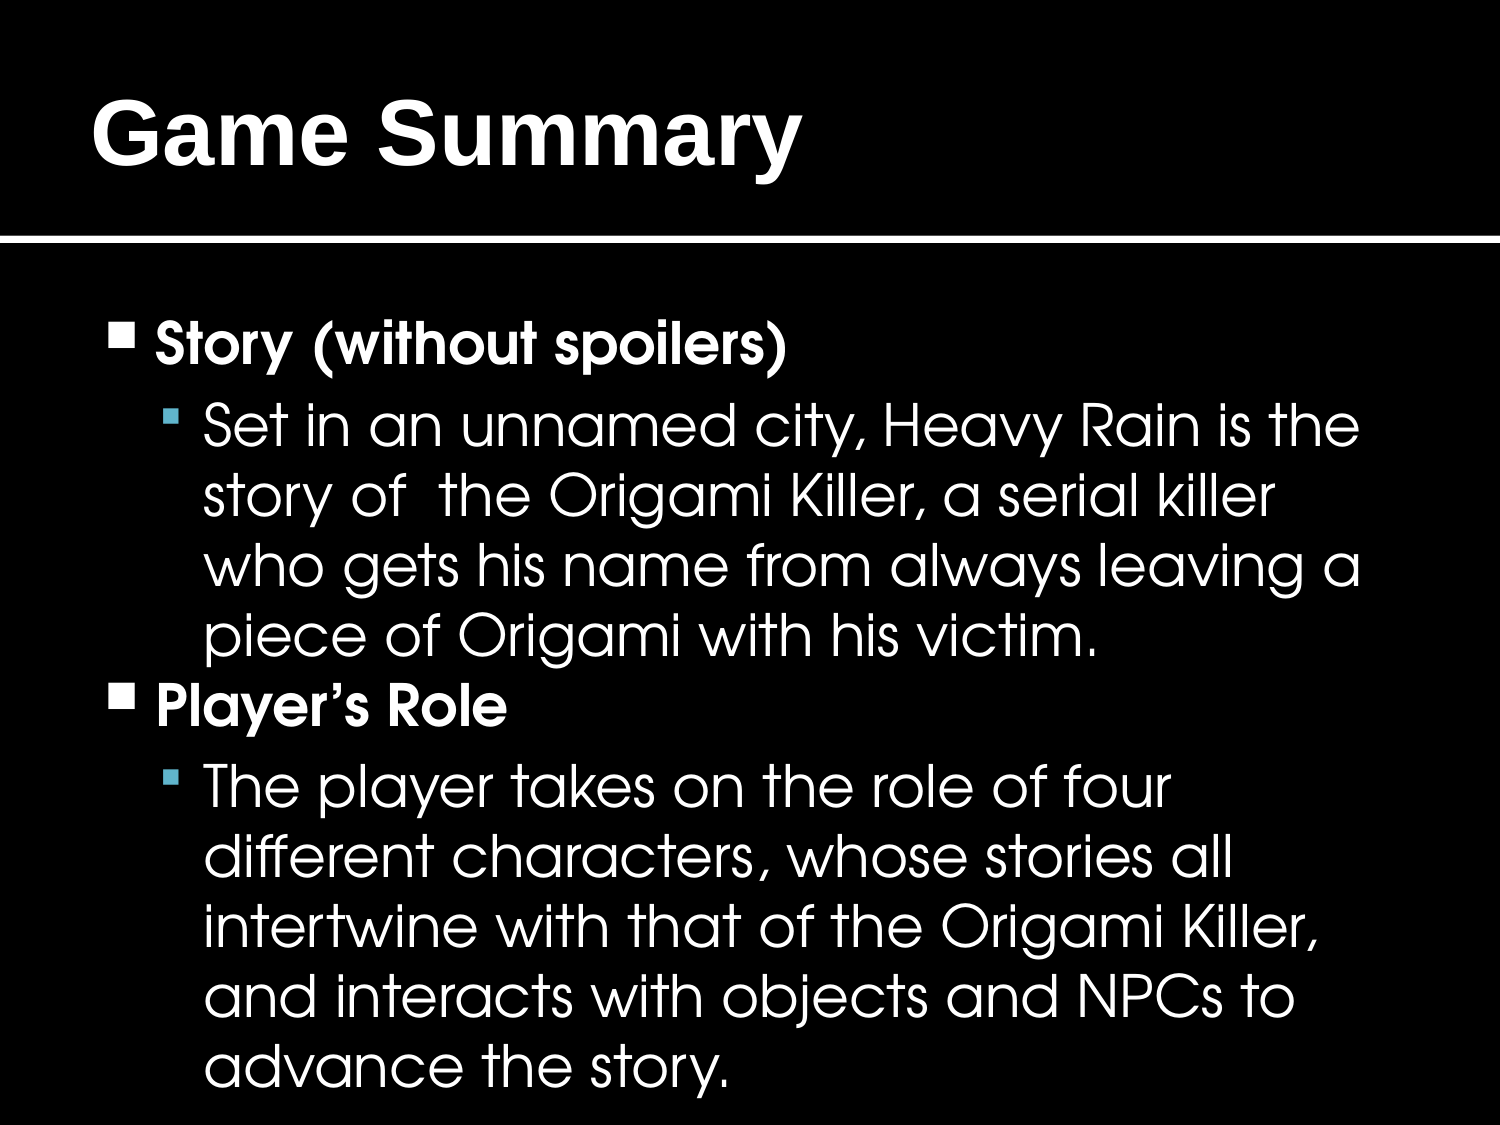

# Game Summary
Story (without spoilers)
Set in an unnamed city, Heavy Rain is the story of  the Origami Killer, a serial killer who gets his name from always leaving a piece of Origami with his victim.
Player’s Role
The player takes on the role of four different characters, whose stories all intertwine with that of the Origami Killer, and interacts with objects and NPCs to advance the story.